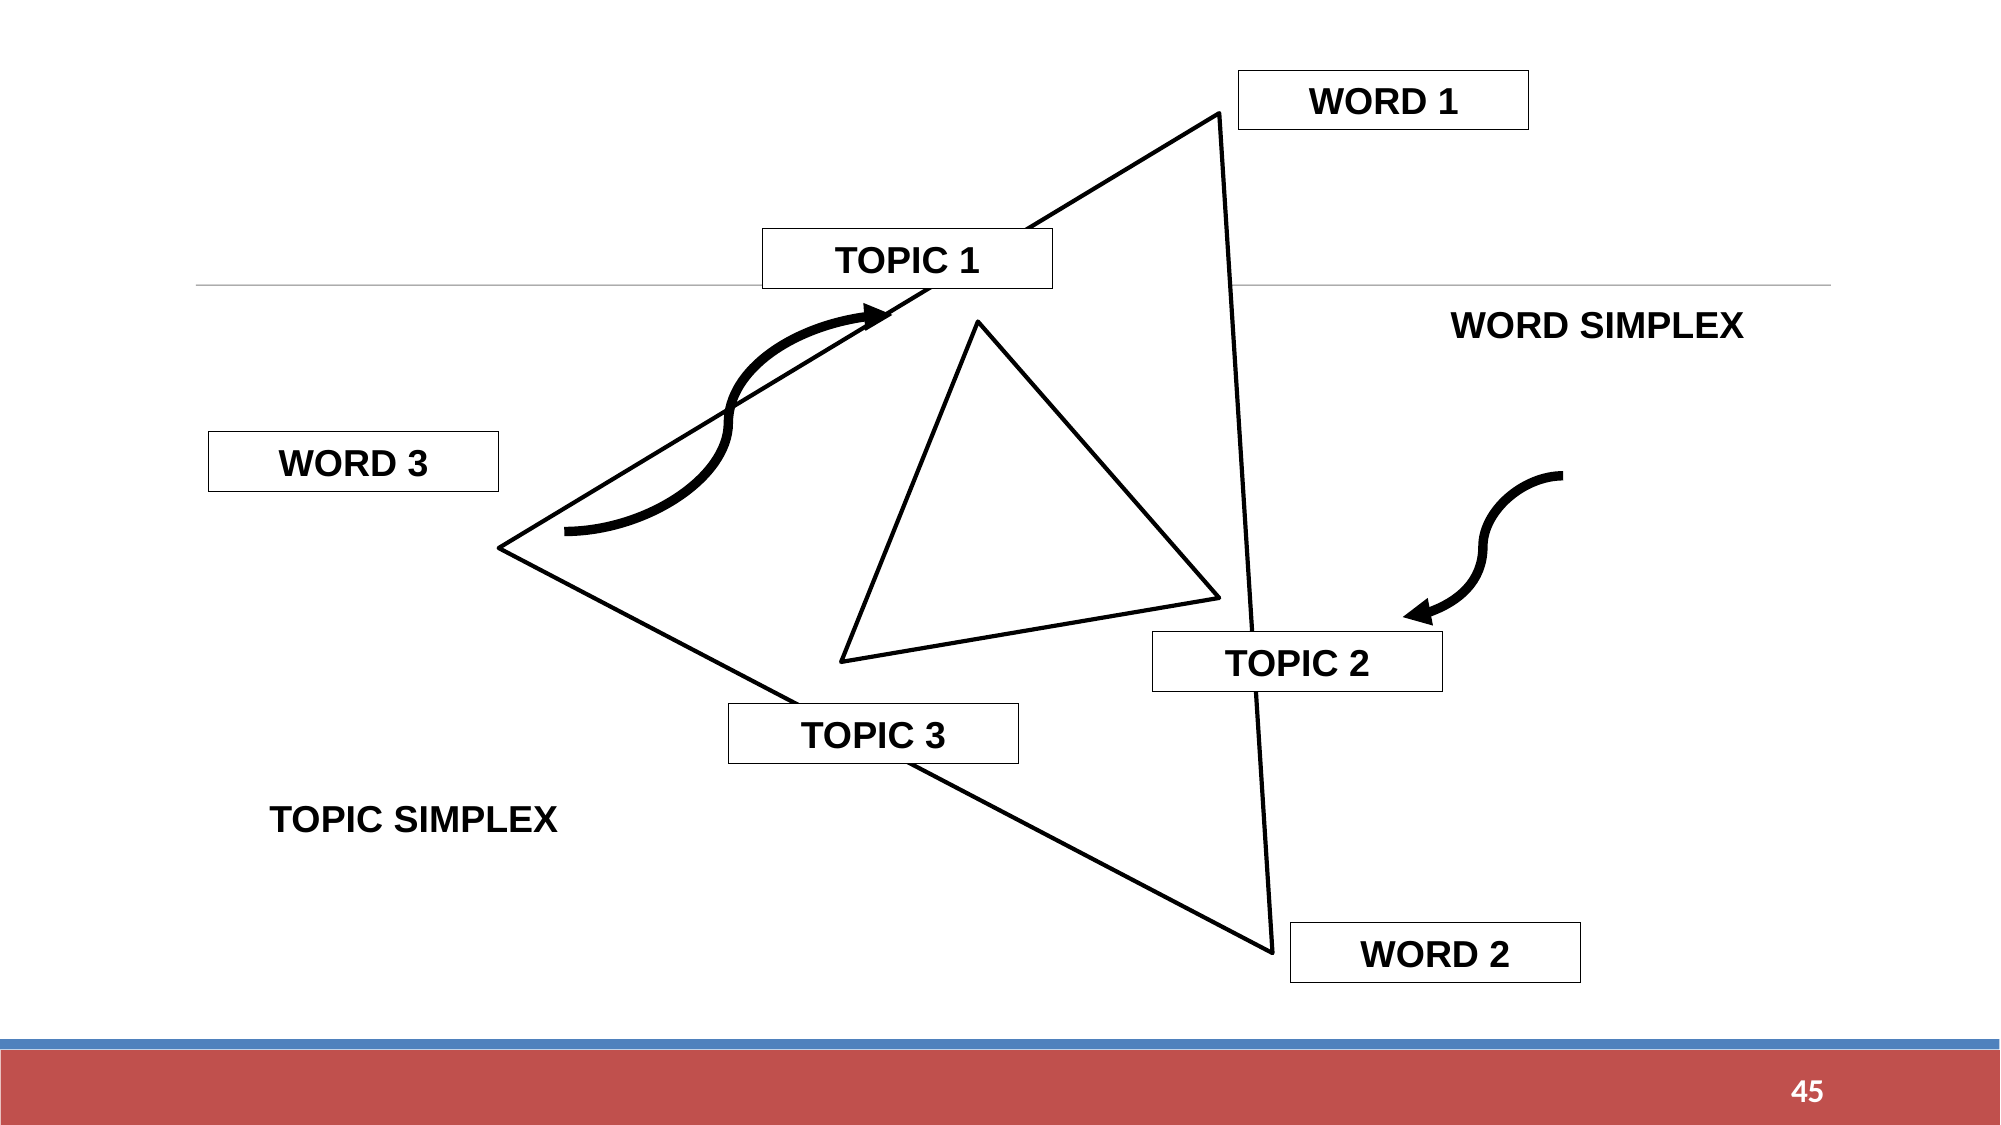

WORD 1

TOPIC 1
WORD SIMPLEX

WORD 3

TOPIC 2
TOPIC 3
 TOPIC SIMPLEX
WORD 2
45